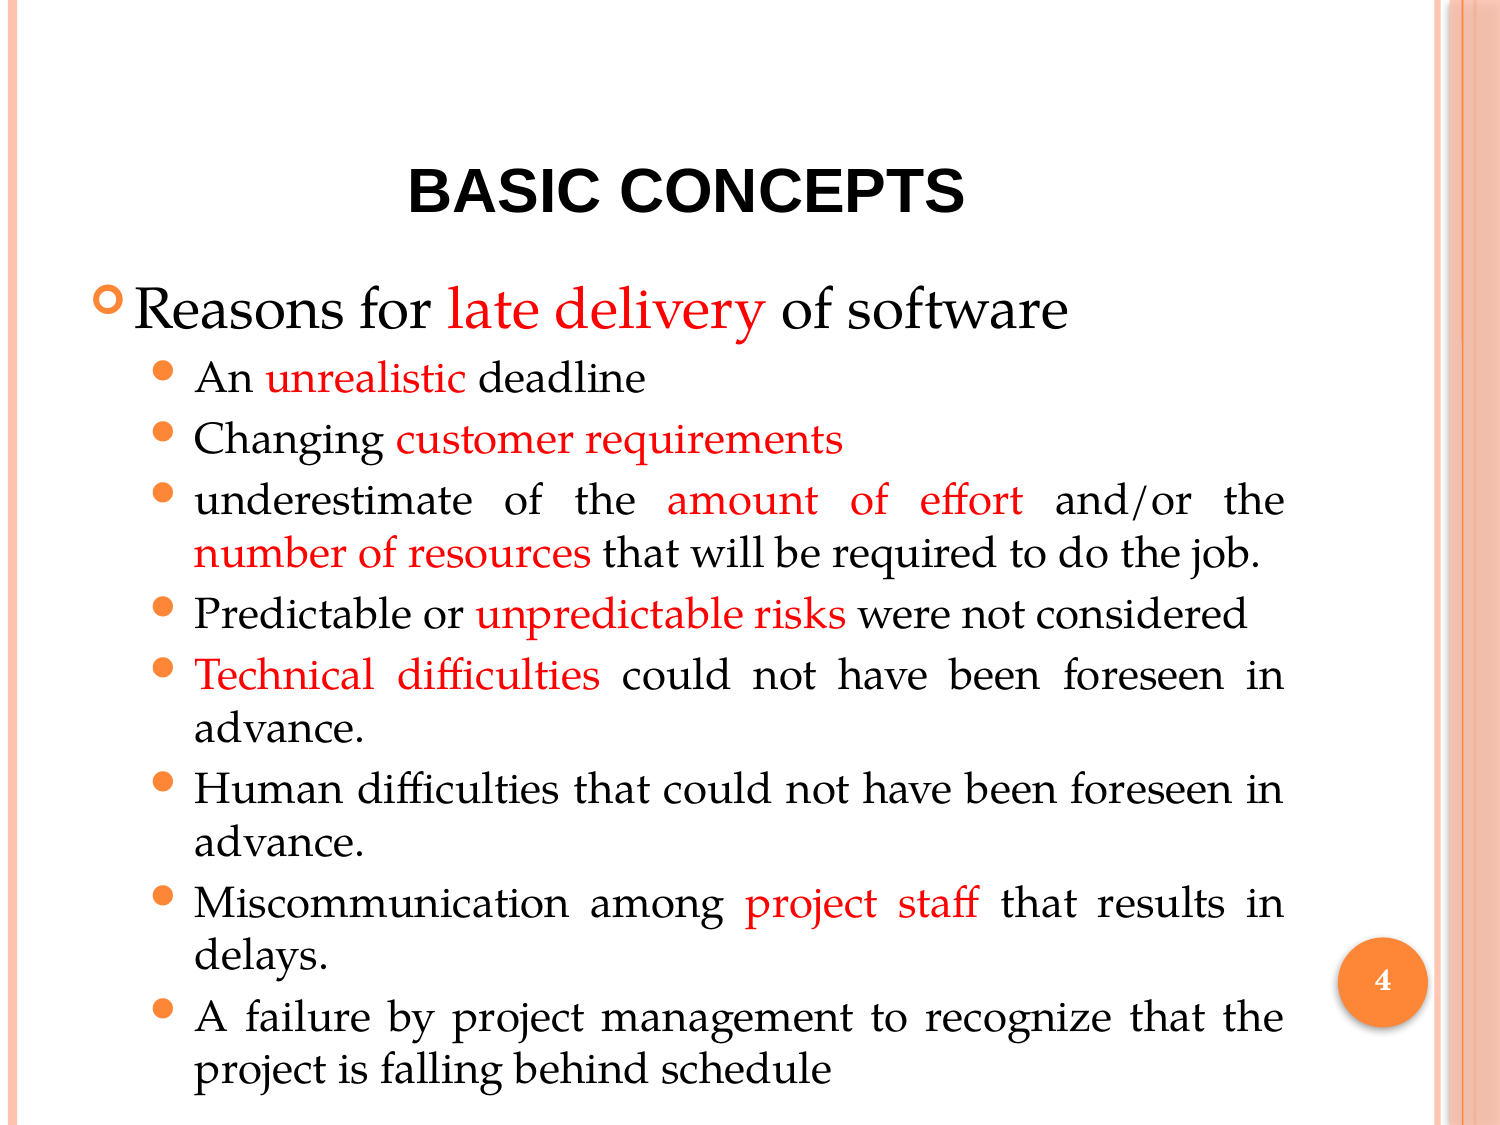

# Basic concepts
Reasons for late delivery of software
An unrealistic deadline
Changing customer requirements
underestimate of the amount of effort and/or the number of resources that will be required to do the job.
Predictable or unpredictable risks were not considered
Technical difficulties could not have been foreseen in advance.
Human difficulties that could not have been foreseen in advance.
Miscommunication among project staff that results in delays.
A failure by project management to recognize that the project is falling behind schedule

4